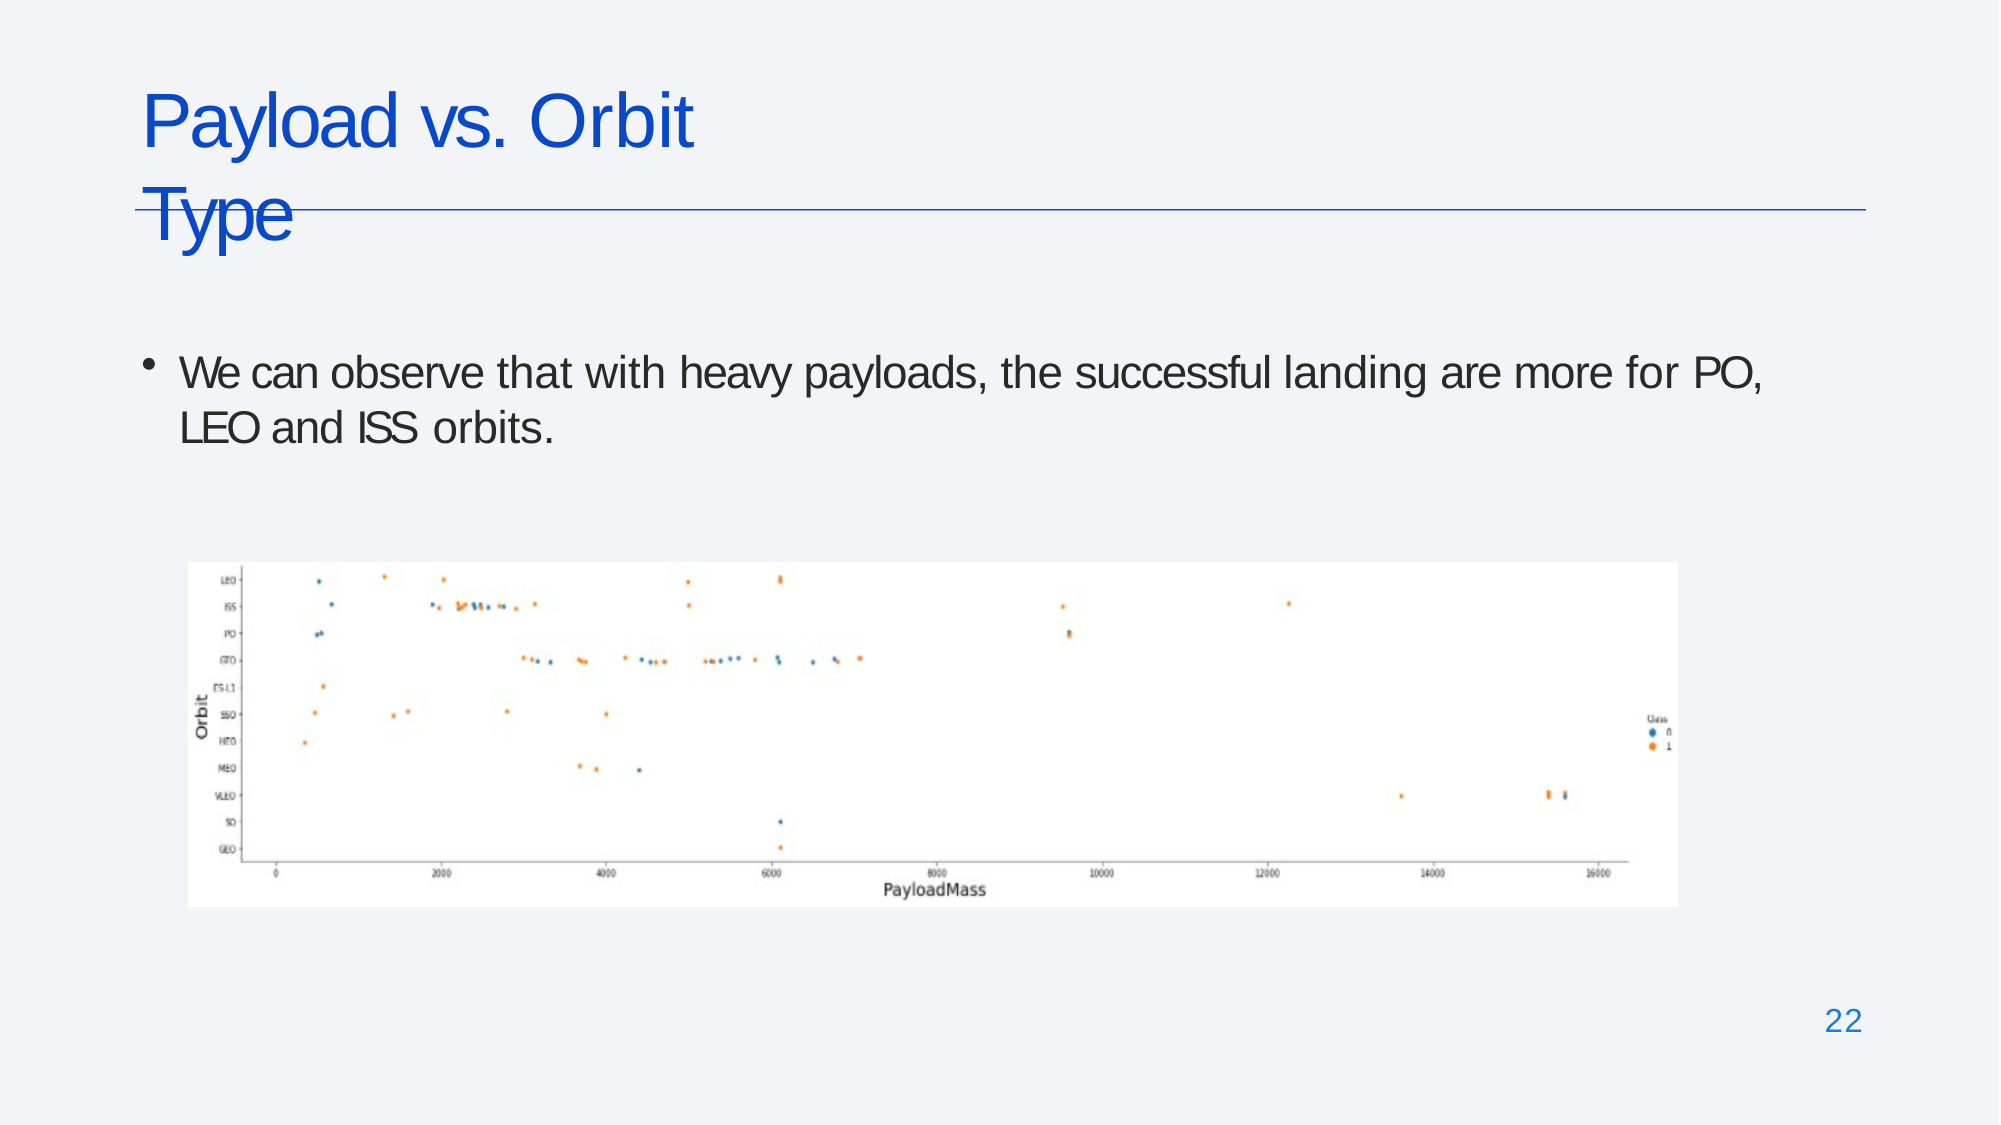

# Payload vs. Orbit Type
We can observe that with heavy payloads, the successful landing are more for PO,  LEO and ISS orbits.

22